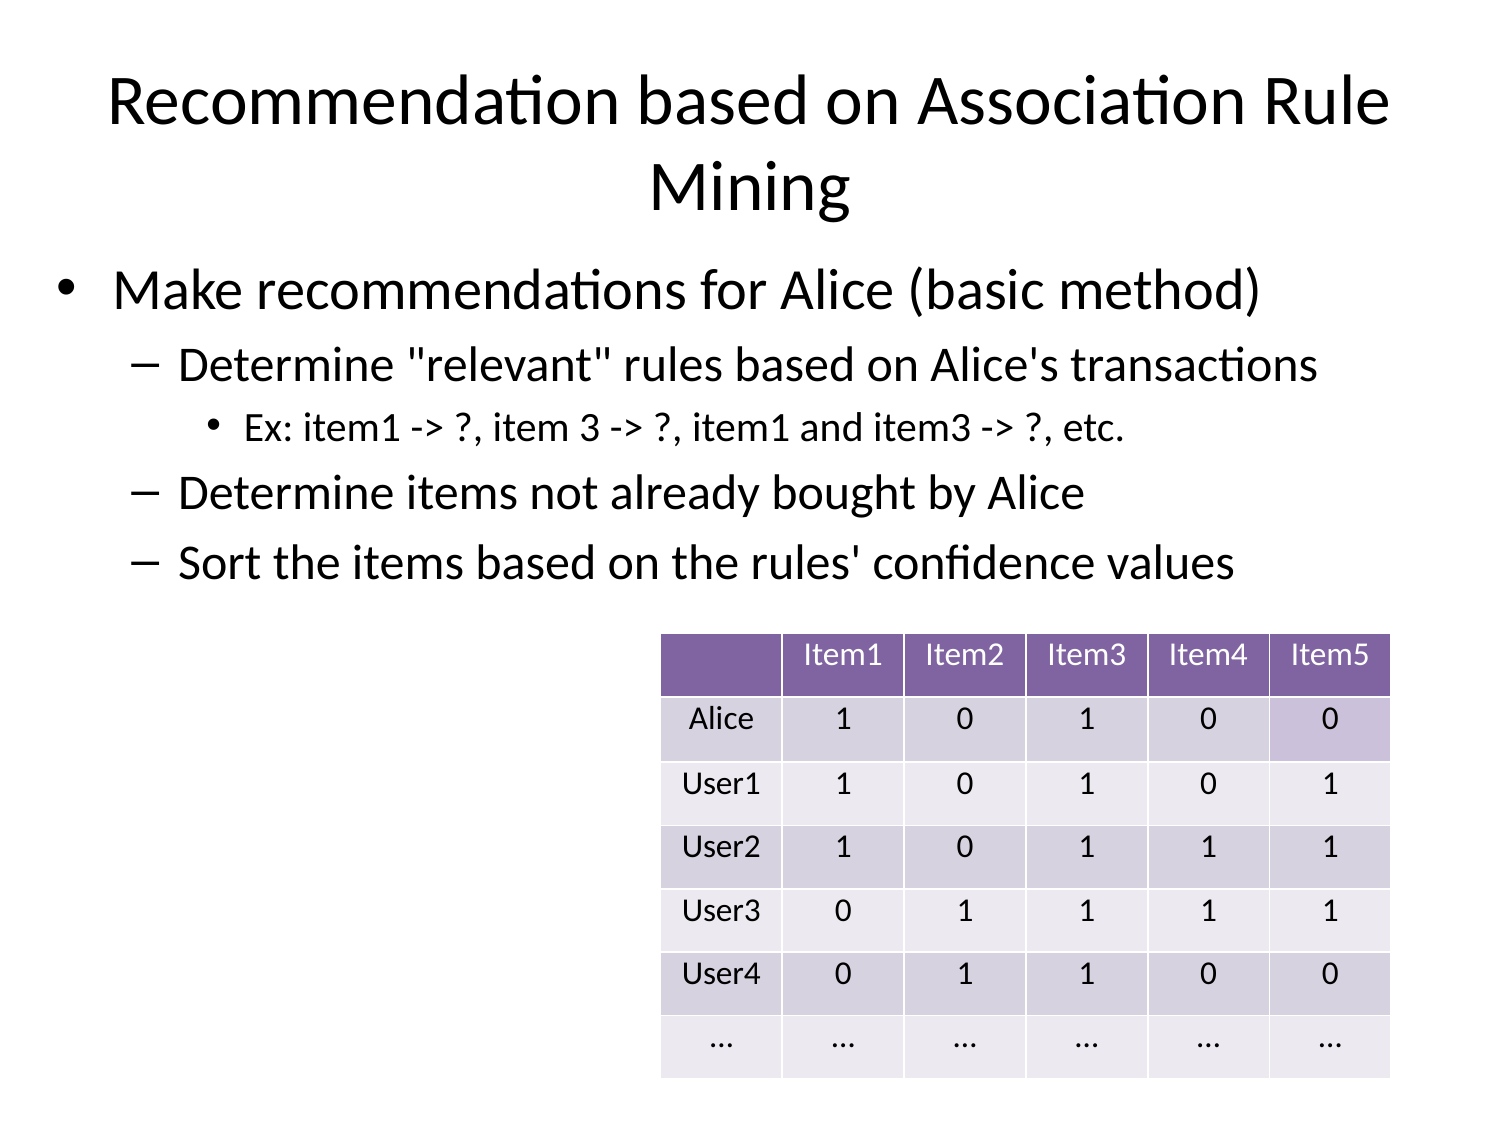

# Recommendation based on Association Rule Mining
Make recommendations for Alice (basic method)
Determine "relevant" rules based on Alice's transactions
Ex: item1 -> ?, item 3 -> ?, item1 and item3 -> ?, etc.
Determine items not already bought by Alice
Sort the items based on the rules' confidence values
|  | Item1 | Item2 | Item3 | Item4 | Item5 |
| --- | --- | --- | --- | --- | --- |
| Alice | 1 | 0 | 1 | 0 | 0 |
| User1 | 1 | 0 | 1 | 0 | 1 |
| User2 | 1 | 0 | 1 | 1 | 1 |
| User3 | 0 | 1 | 1 | 1 | 1 |
| User4 | 0 | 1 | 1 | 0 | 0 |
| … | … | … | … | … | … |